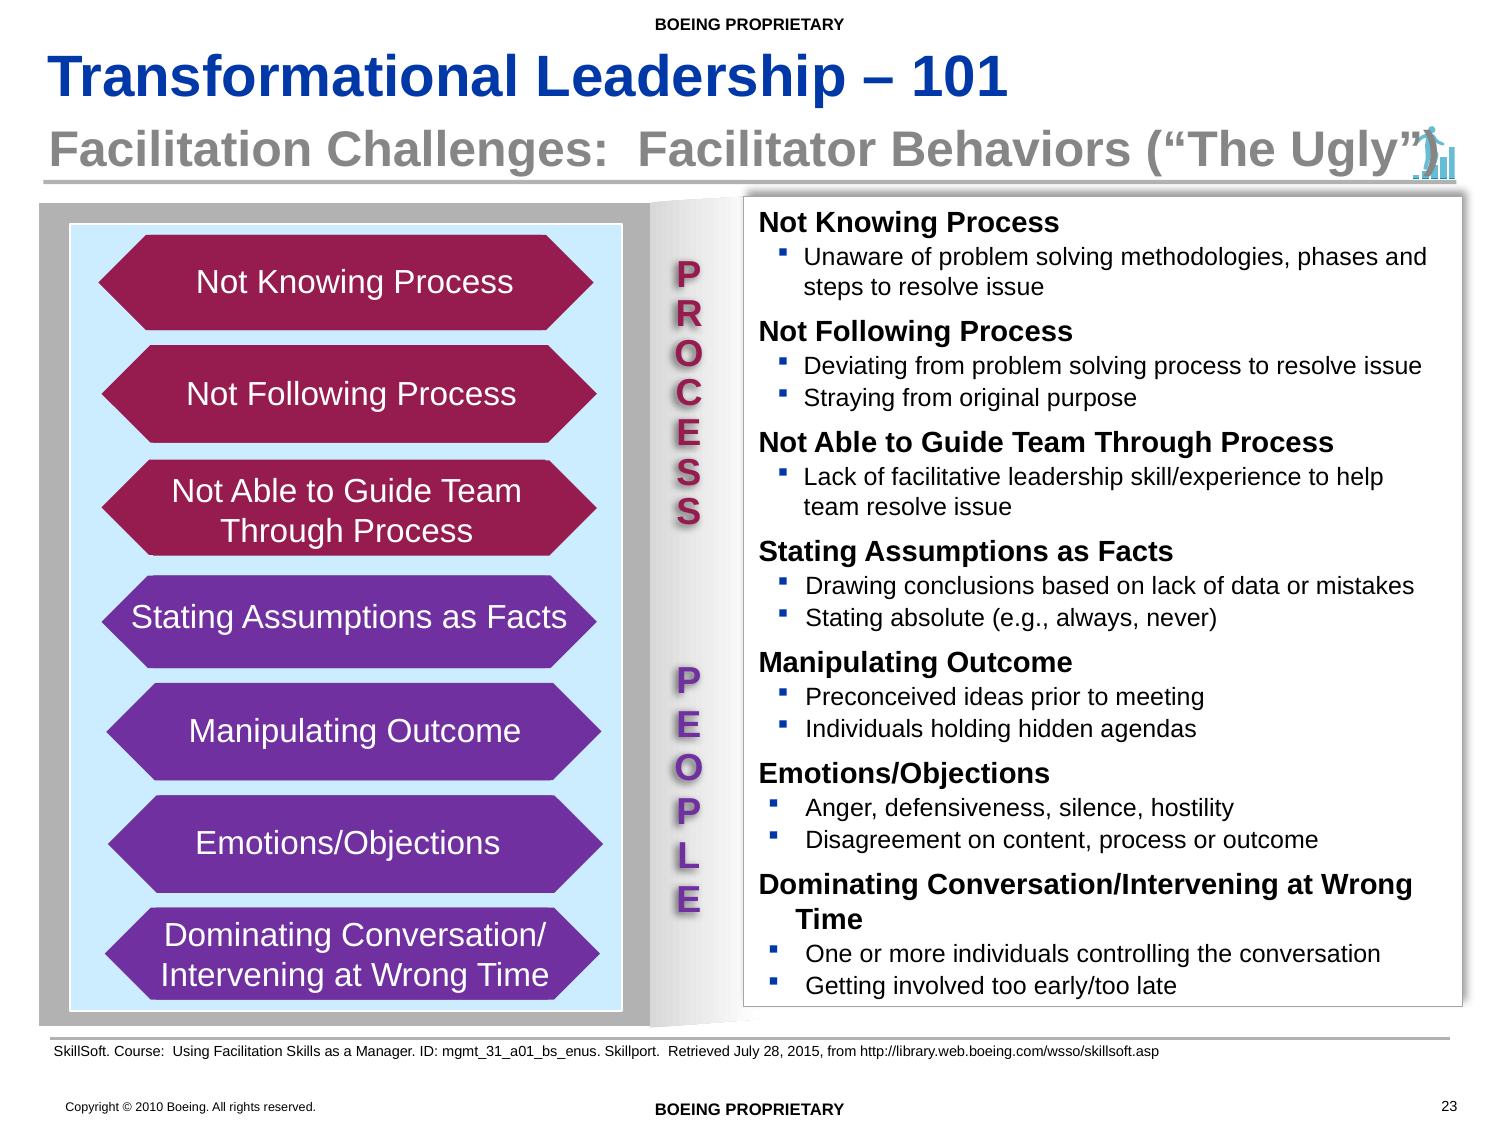

# Facilitation Challenges:  Facilitator Behaviors (“The Ugly”)
Not Knowing Process
Unaware of problem solving methodologies, phases and steps to resolve issue

Not Following Process
Deviating from problem solving process to resolve issue
Straying from original purpose

Not Able to Guide Team Through Process
Lack of facilitative leadership skill/experience to help team resolve issue

Stating Assumptions as Facts
Drawing conclusions based on lack of data or mistakes
Stating absolute (e.g., always, never)

Manipulating Outcome
Preconceived ideas prior to meeting
Individuals holding hidden agendas

Emotions/Objections
Anger, defensiveness, silence, hostility
Disagreement on content, process or outcome

Dominating Conversation/Intervening at Wrong Time
One or more individuals controlling the conversation
Getting involved too early/too late

Not Knowing Process
P
R
O
C
E
S
S

Not Following Process

Not Able to Guide Team Through Process

Stating Assumptions as Facts
P
E
O
P
L
E

Manipulating Outcome

Emotions/Objections
Dominating Conversation/ Intervening at Wrong Time

SkillSoft. Course:  Using Facilitation Skills as a Manager. ID: mgmt_31_a01_bs_enus. Skillport.  Retrieved July 28, 2015, from http://library.web.boeing.com/wsso/skillsoft.asp
23